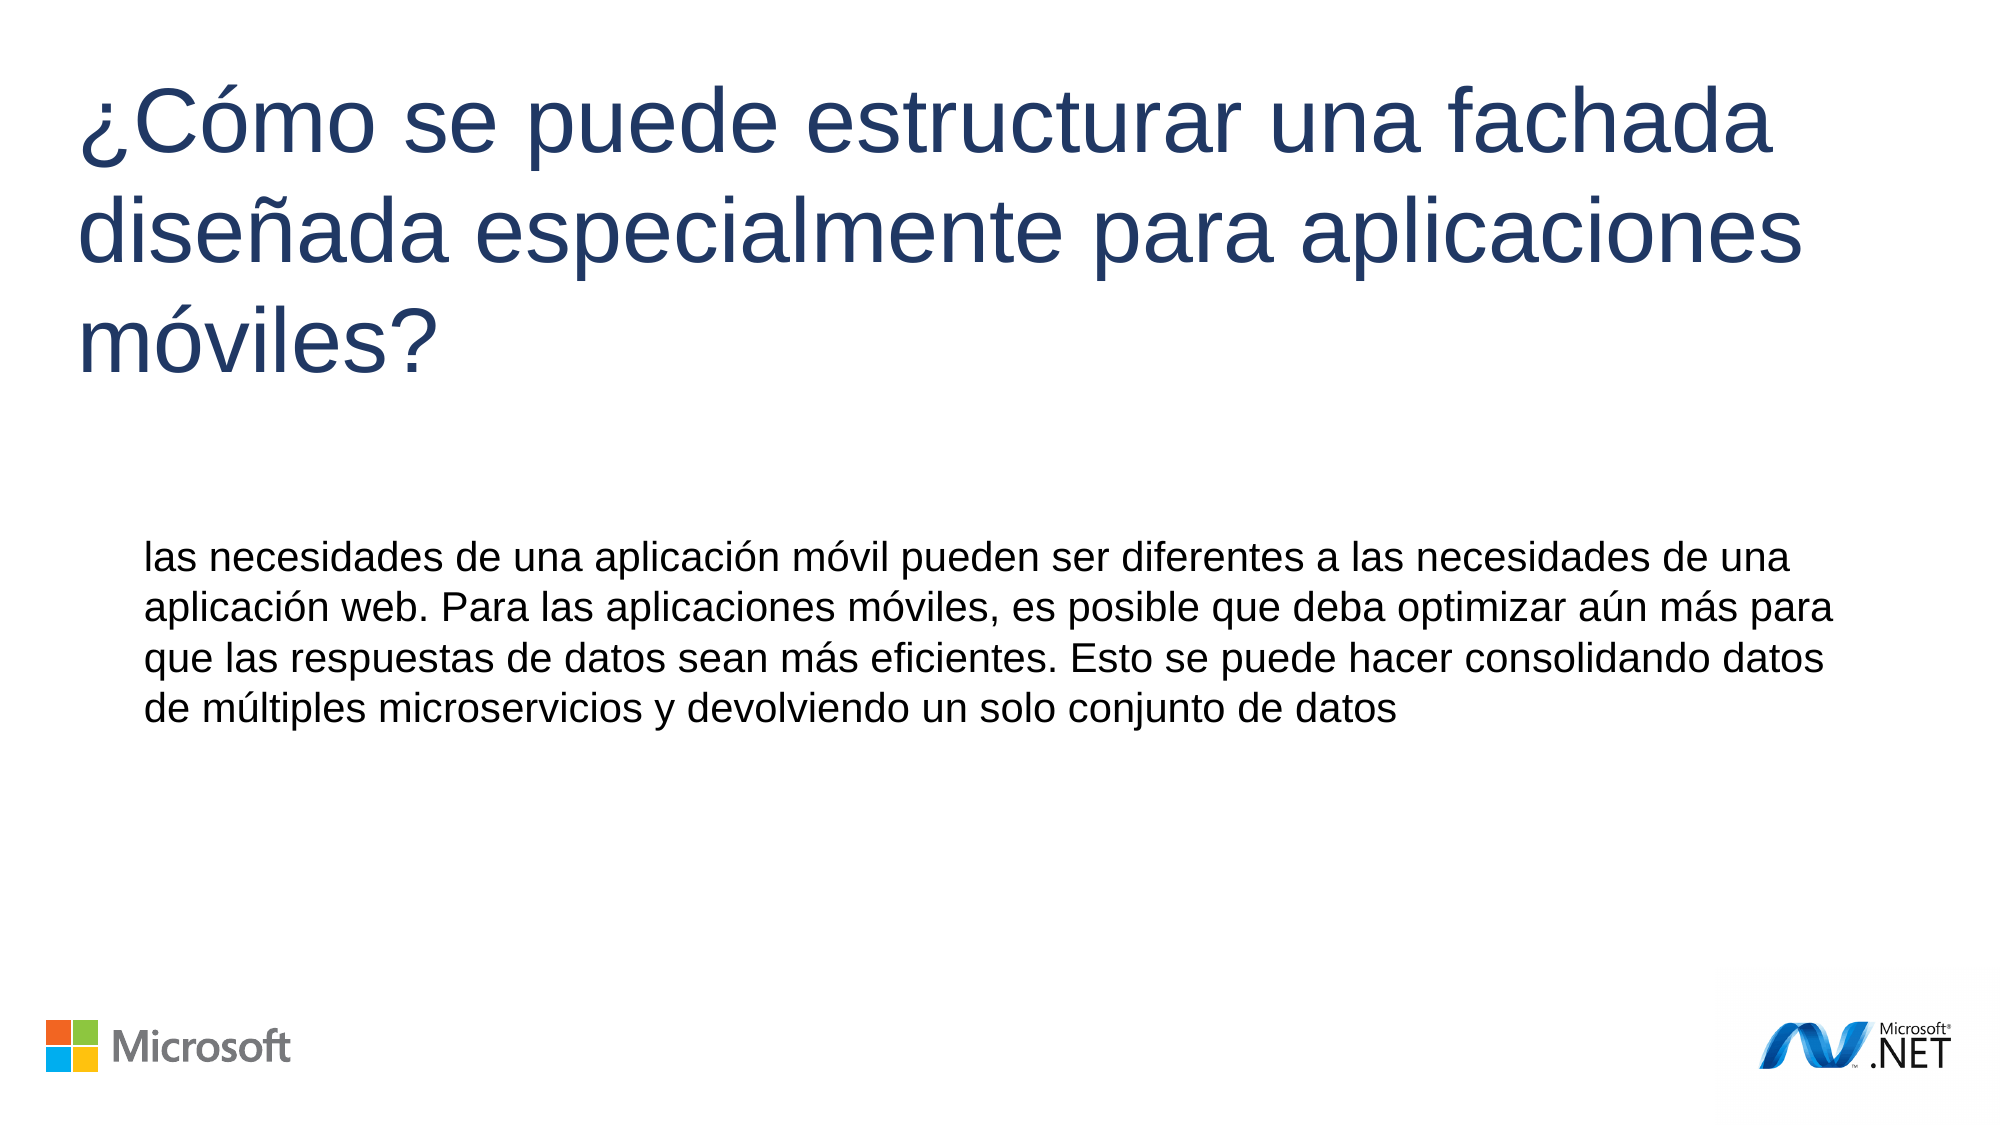

¿Cómo se puede estructurar una fachada diseñada especialmente para aplicaciones móviles?
las necesidades de una aplicación móvil pueden ser diferentes a las necesidades de una aplicación web. Para las aplicaciones móviles, es posible que deba optimizar aún más para que las respuestas de datos sean más eficientes. Esto se puede hacer consolidando datos de múltiples microservicios y devolviendo un solo conjunto de datos